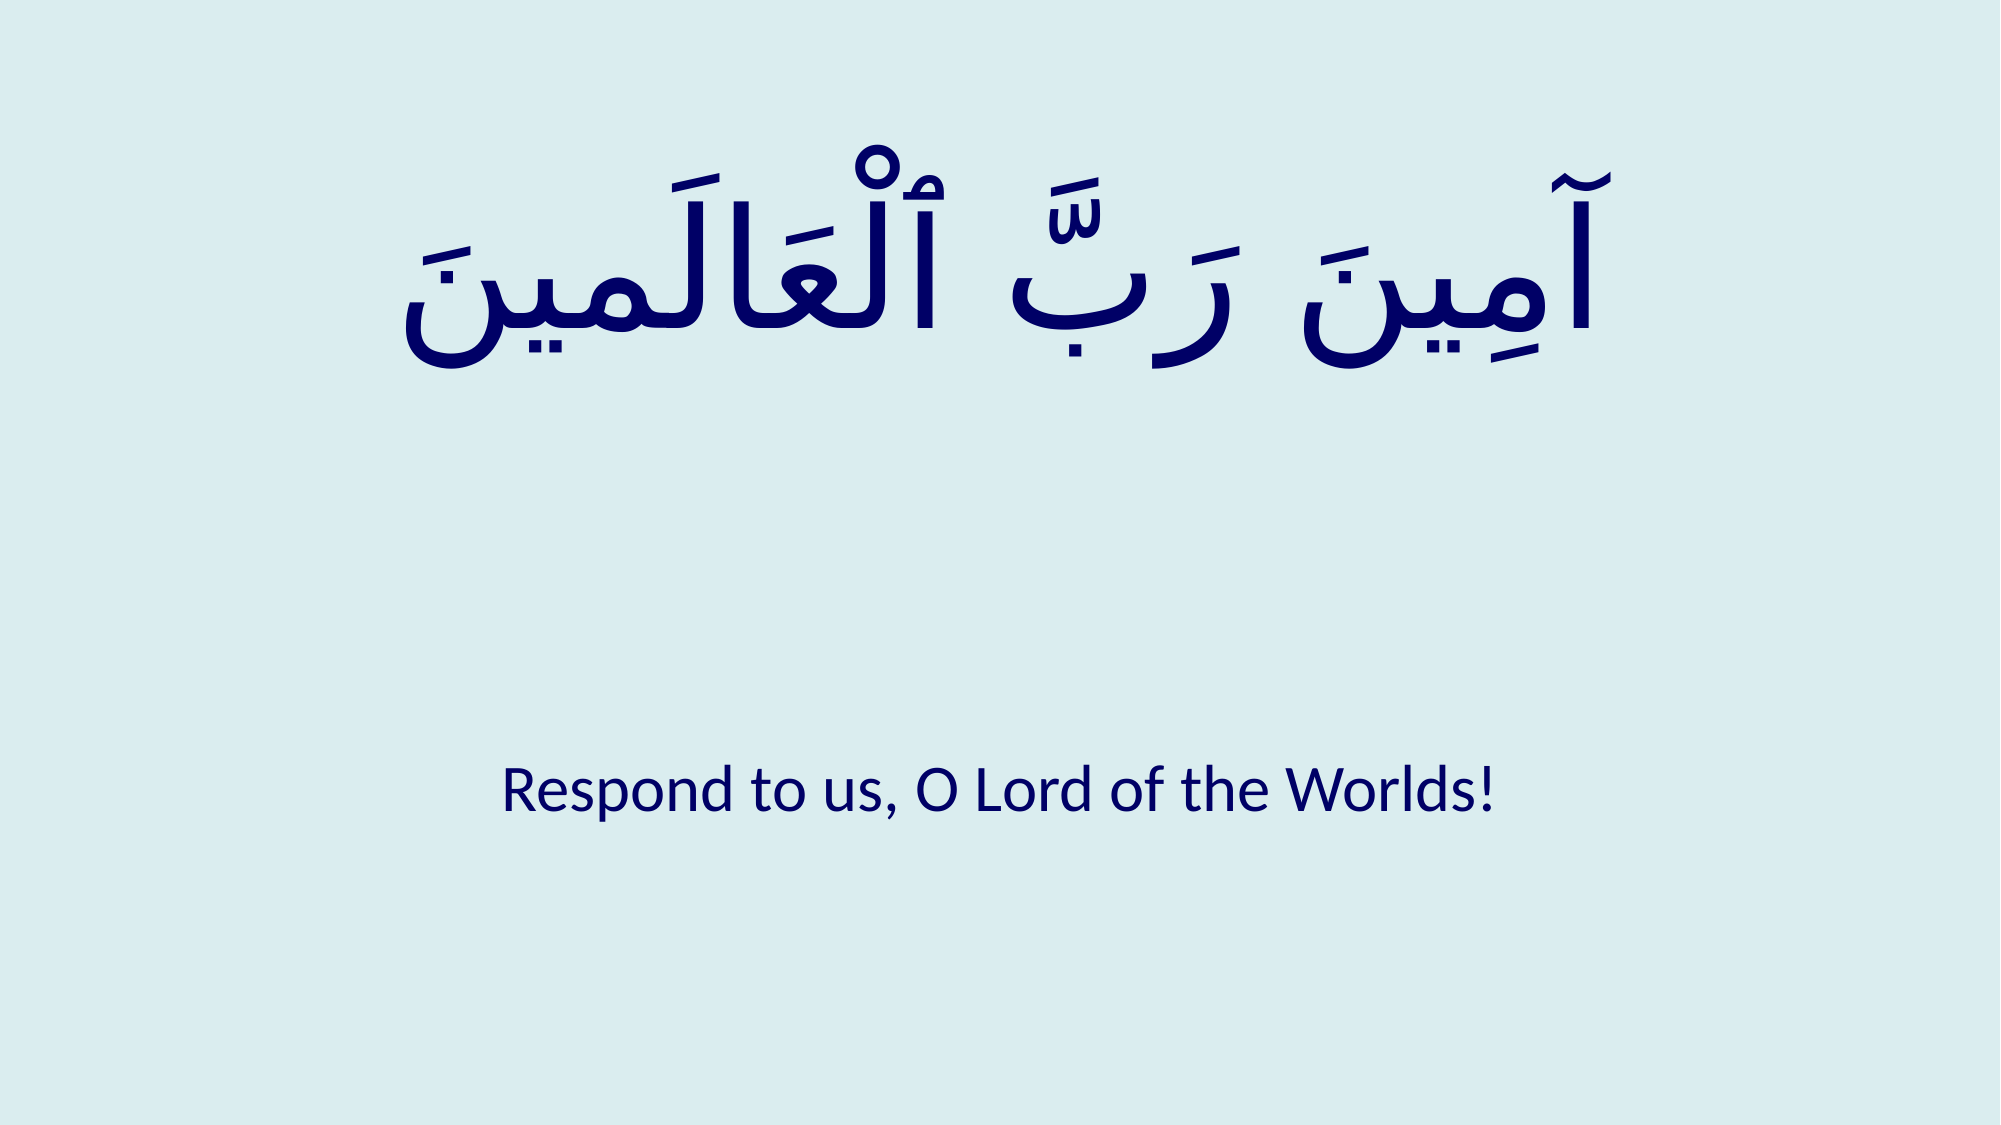

# آمِينَ رَبَّ ٱلْعَالَمينَ
Respond to us, O Lord of the Worlds!